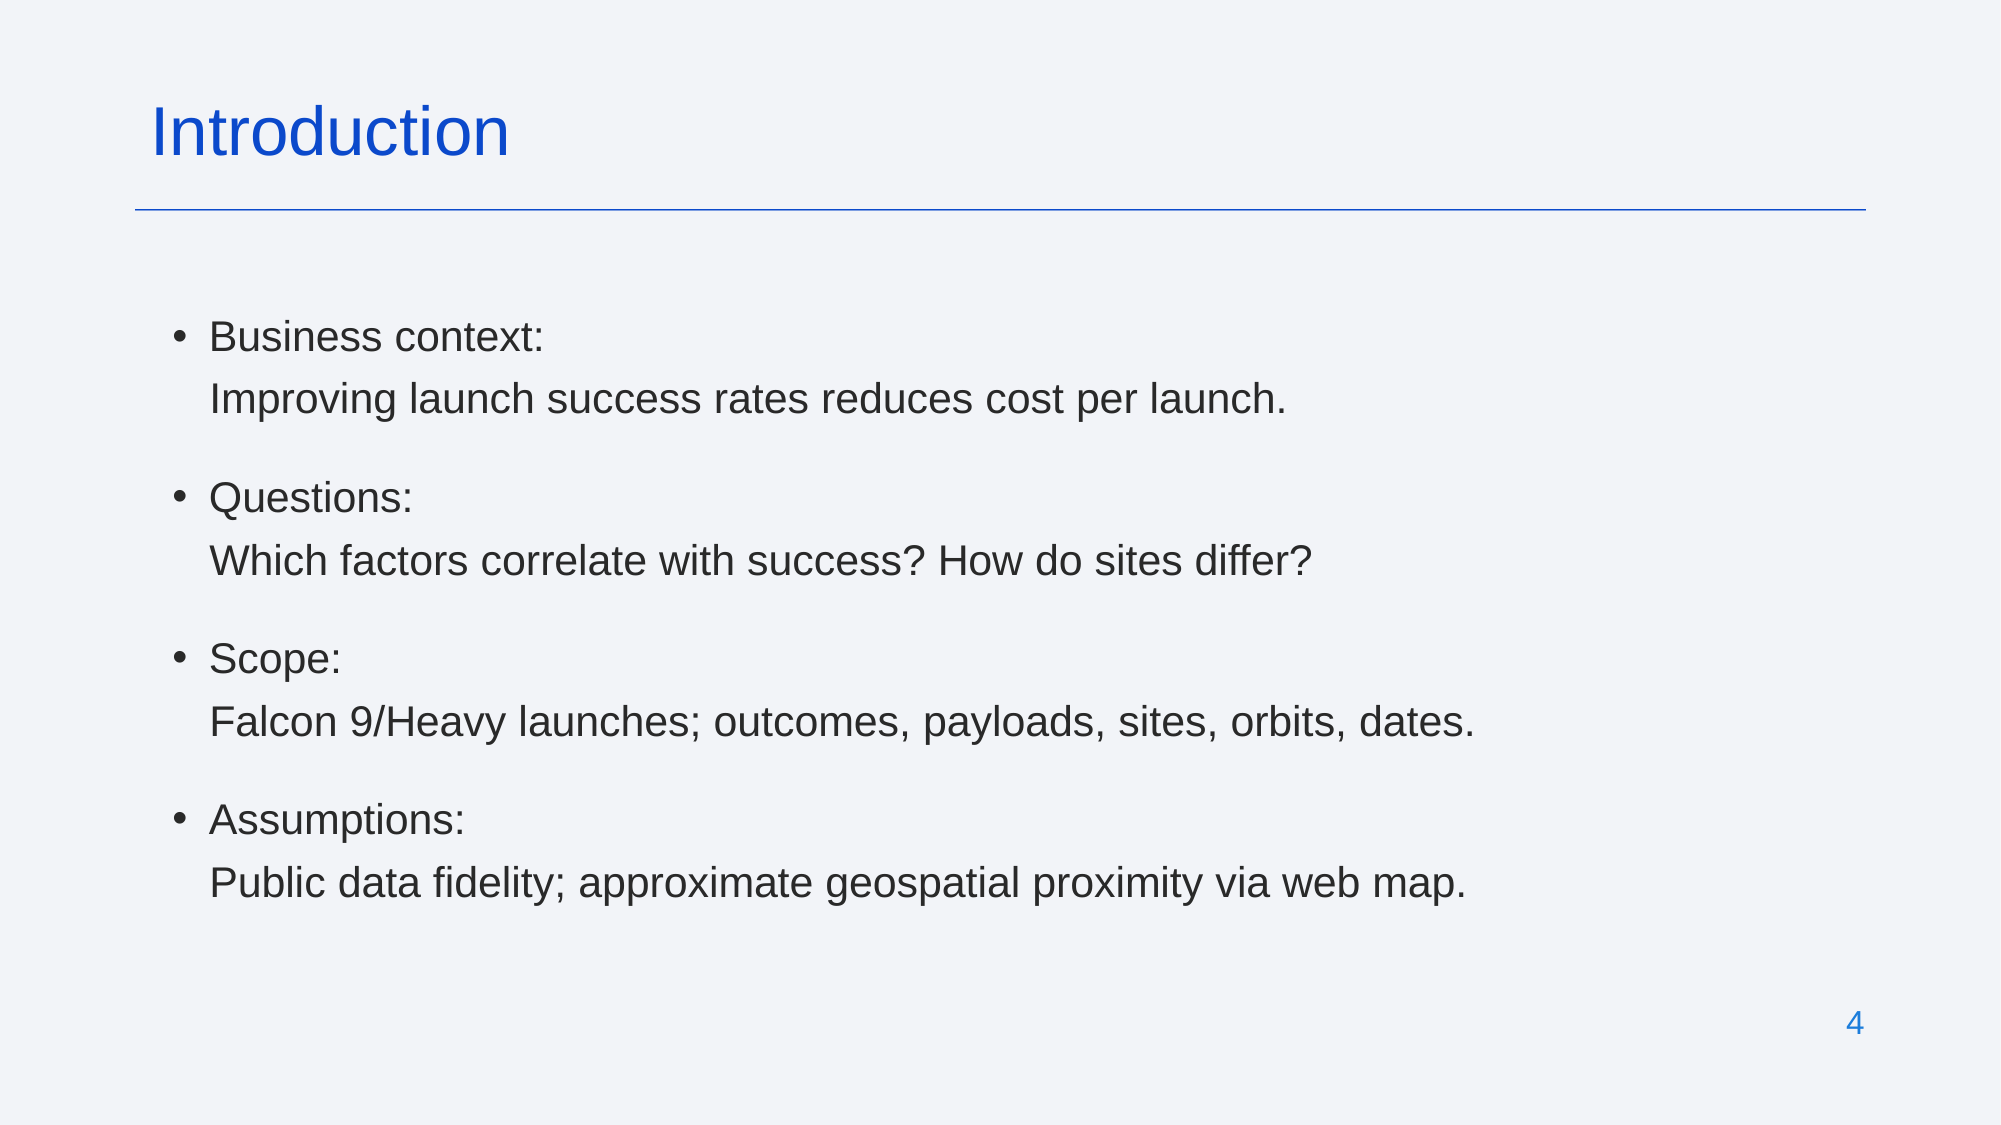

Introduction
Business context:
	Improving launch success rates reduces cost per launch.
Questions:
	Which factors correlate with success? How do sites differ?
Scope:
	Falcon 9/Heavy launches; outcomes, payloads, sites, orbits, dates.
Assumptions:
	Public data fidelity; approximate geospatial proximity via web map.

4